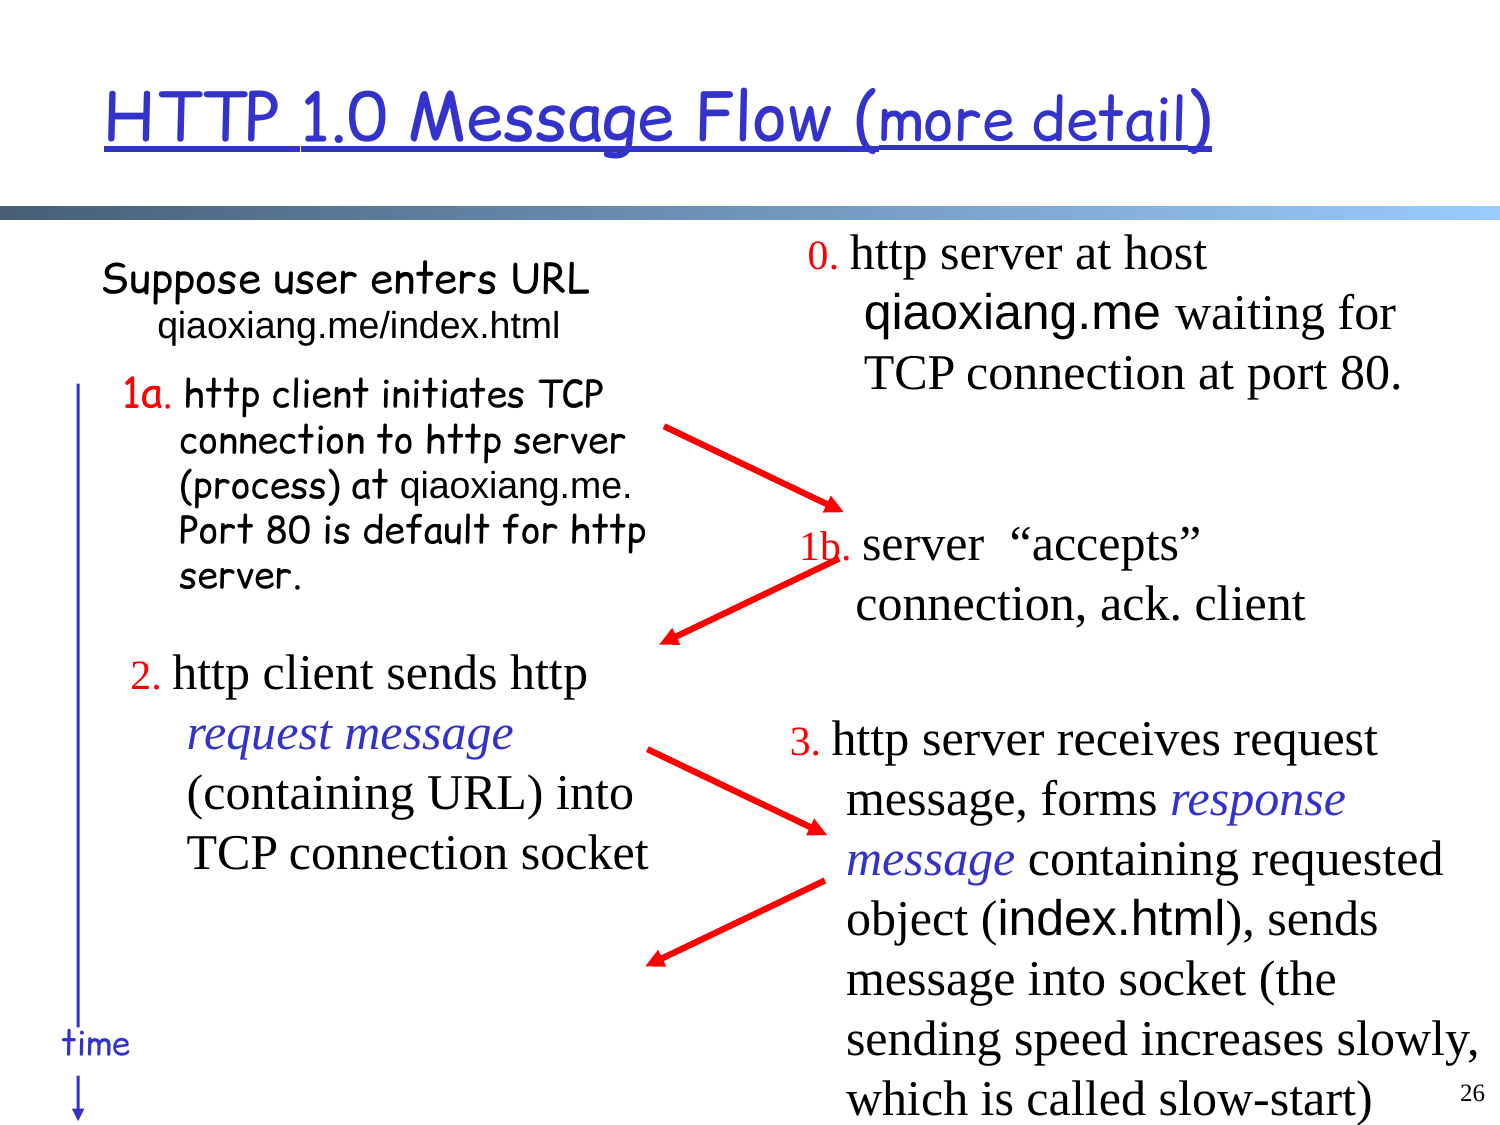

# HTTP 1.0 Message Flow (more detail)
0. http server at host qiaoxiang.me waiting for TCP connection at port 80.
Suppose user enters URL
qiaoxiang.me/index.html
1a. http client initiates TCP connection to http server (process) at qiaoxiang.me. Port 80 is default for http server.

1b. server  “accepts” connection, ack. client

2. http client sends http request message (containing URL) into TCP connection socket
3. http server receives request message, forms response message containing requested object (index.html), sends message into socket (the sending speed increases slowly, which is called slow-start)

time

26